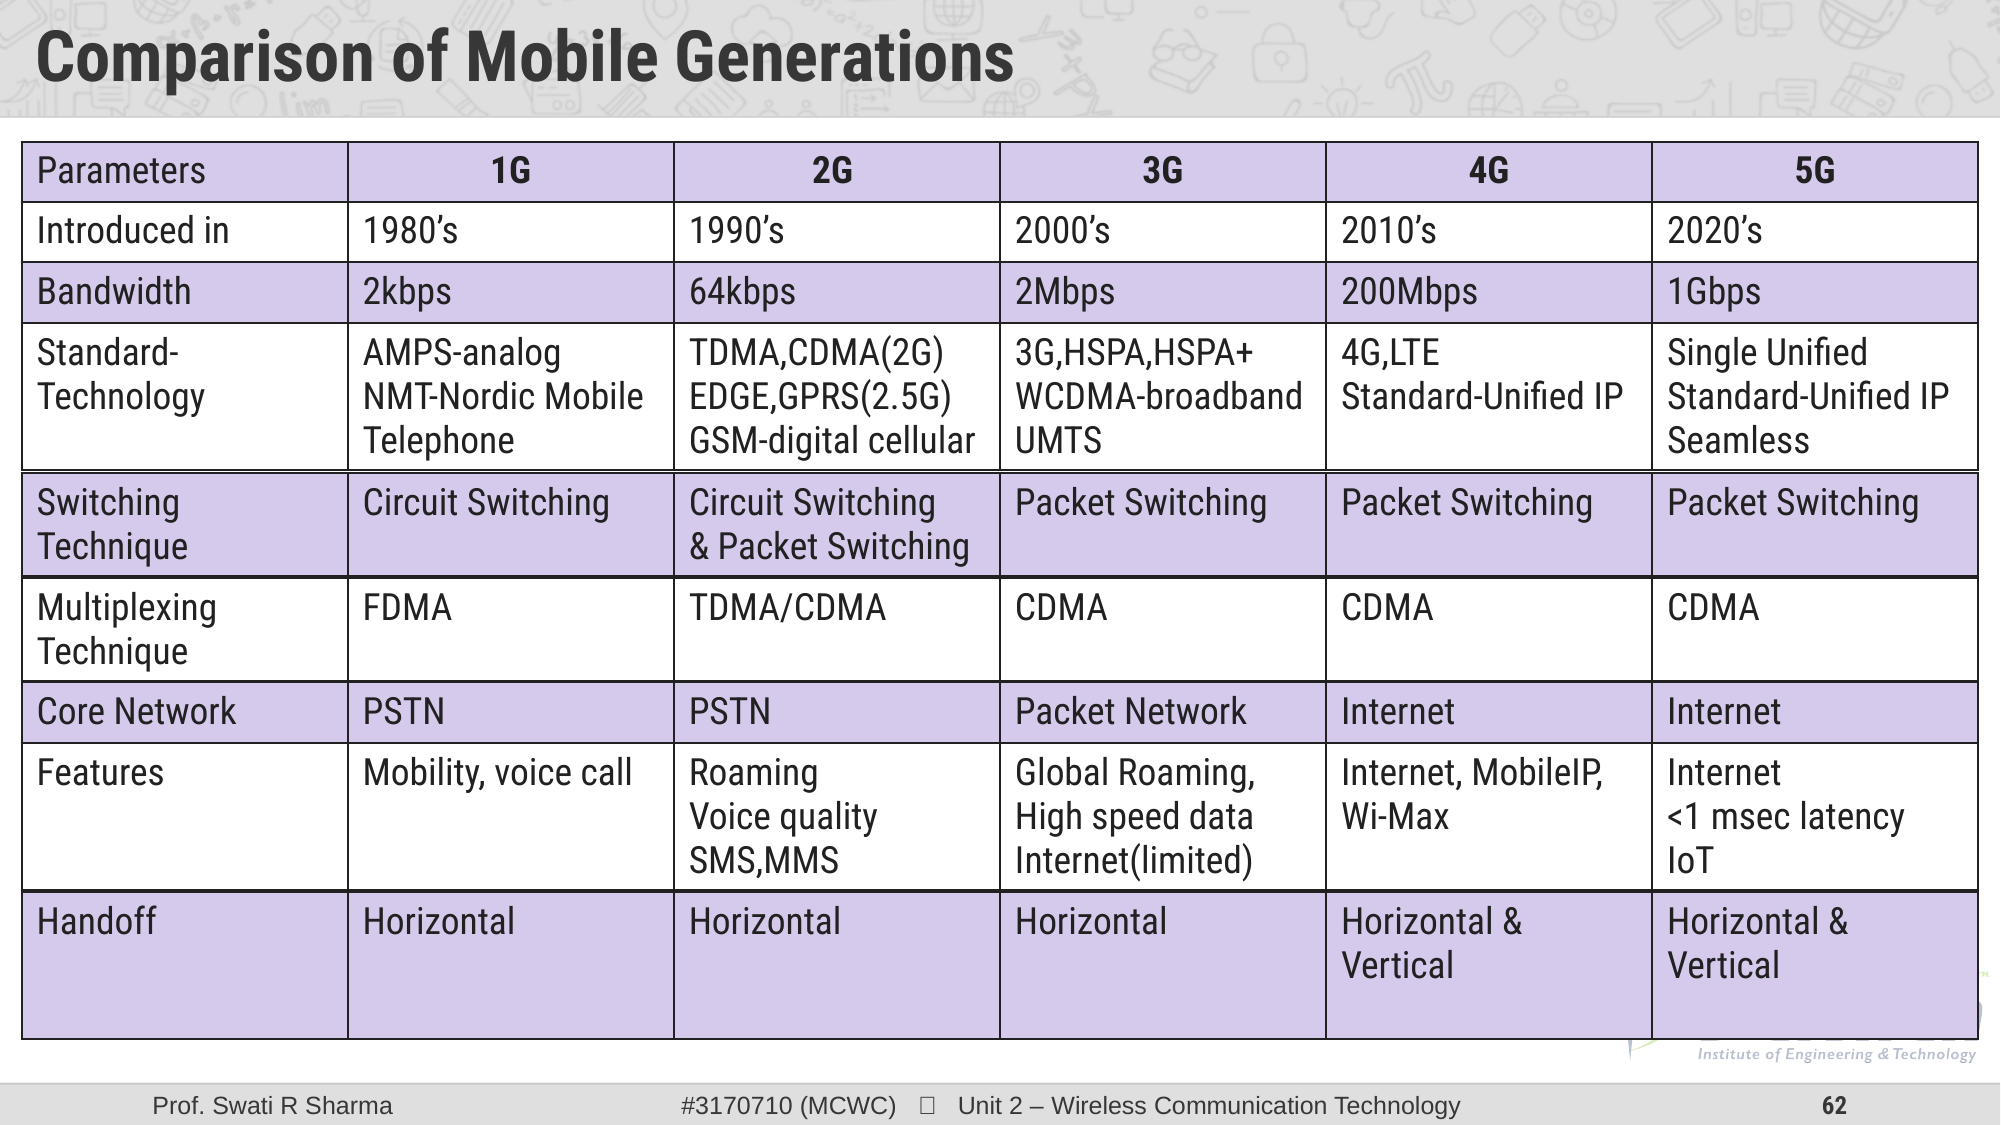

# Comparison of Mobile Generations
| Parameters | 1G | 2G | 3G | 4G | 5G |
| --- | --- | --- | --- | --- | --- |
| Introduced in | 1980’s | 1990’s | 2000’s | 2010’s | 2020’s |
| --- | --- | --- | --- | --- | --- |
| Bandwidth | 2kbps | 64kbps | 2Mbps | 200Mbps | 1Gbps |
| --- | --- | --- | --- | --- | --- |
| Standard- Technology | AMPS-analog NMT-Nordic Mobile Telephone | TDMA,CDMA(2G) EDGE,GPRS(2.5G) GSM-digital cellular | 3G,HSPA,HSPA+ WCDMA-broadband UMTS | 4G,LTE Standard-Unified IP | Single Unified Standard-Unified IP Seamless |
| --- | --- | --- | --- | --- | --- |
| Switching Technique | Circuit Switching | Circuit Switching & Packet Switching | Packet Switching | Packet Switching | Packet Switching |
| --- | --- | --- | --- | --- | --- |
| Multiplexing Technique | FDMA | TDMA/CDMA | CDMA | CDMA | CDMA |
| --- | --- | --- | --- | --- | --- |
| Core Network | PSTN | PSTN | Packet Network | Internet | Internet |
| --- | --- | --- | --- | --- | --- |
| Features | Mobility, voice call | Roaming Voice quality SMS,MMS | Global Roaming, High speed data Internet(limited) | Internet, MobileIP, Wi-Max | Internet <1 msec latency IoT |
| --- | --- | --- | --- | --- | --- |
| Handoff | Horizontal | Horizontal | Horizontal | Horizontal & Vertical | Horizontal & Vertical |
| --- | --- | --- | --- | --- | --- |